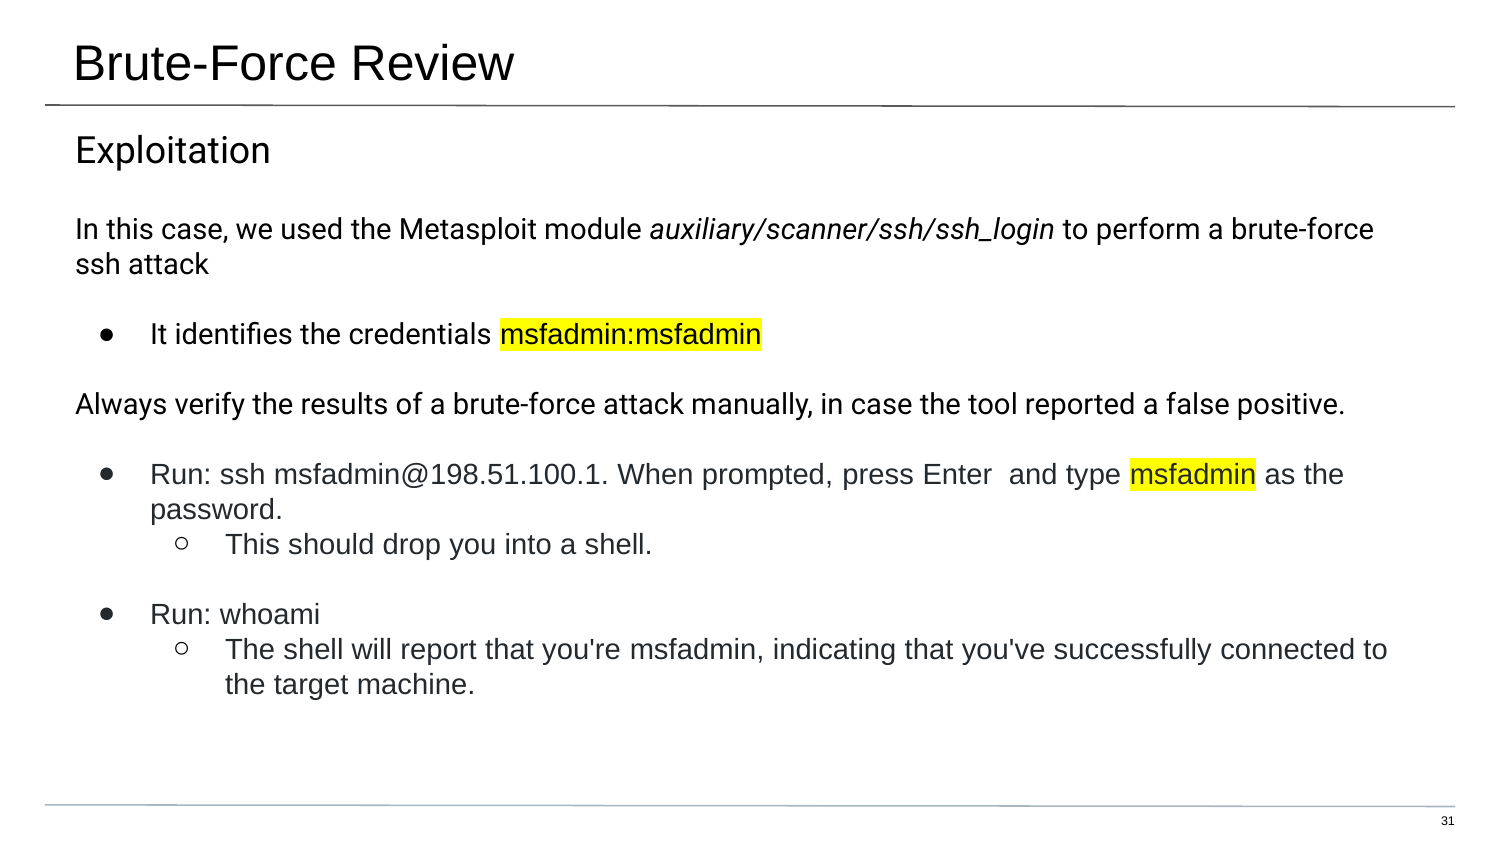

# Brute-Force Review

Exploitation
In this case, we used the Metasploit module auxiliary/scanner/ssh/ssh_login to perform a brute-force ssh attack

It identifies the credentials msfadmin:msfadmin

Always verify the results of a brute-force attack manually, in case the tool reported a false positive.
Run: ssh msfadmin@198.51.100.1. When prompted, press Enter  and type msfadmin as the password.
This should drop you into a shell.

Run: whoami
The shell will report that you're msfadmin, indicating that you've successfully connected to the target machine.

31